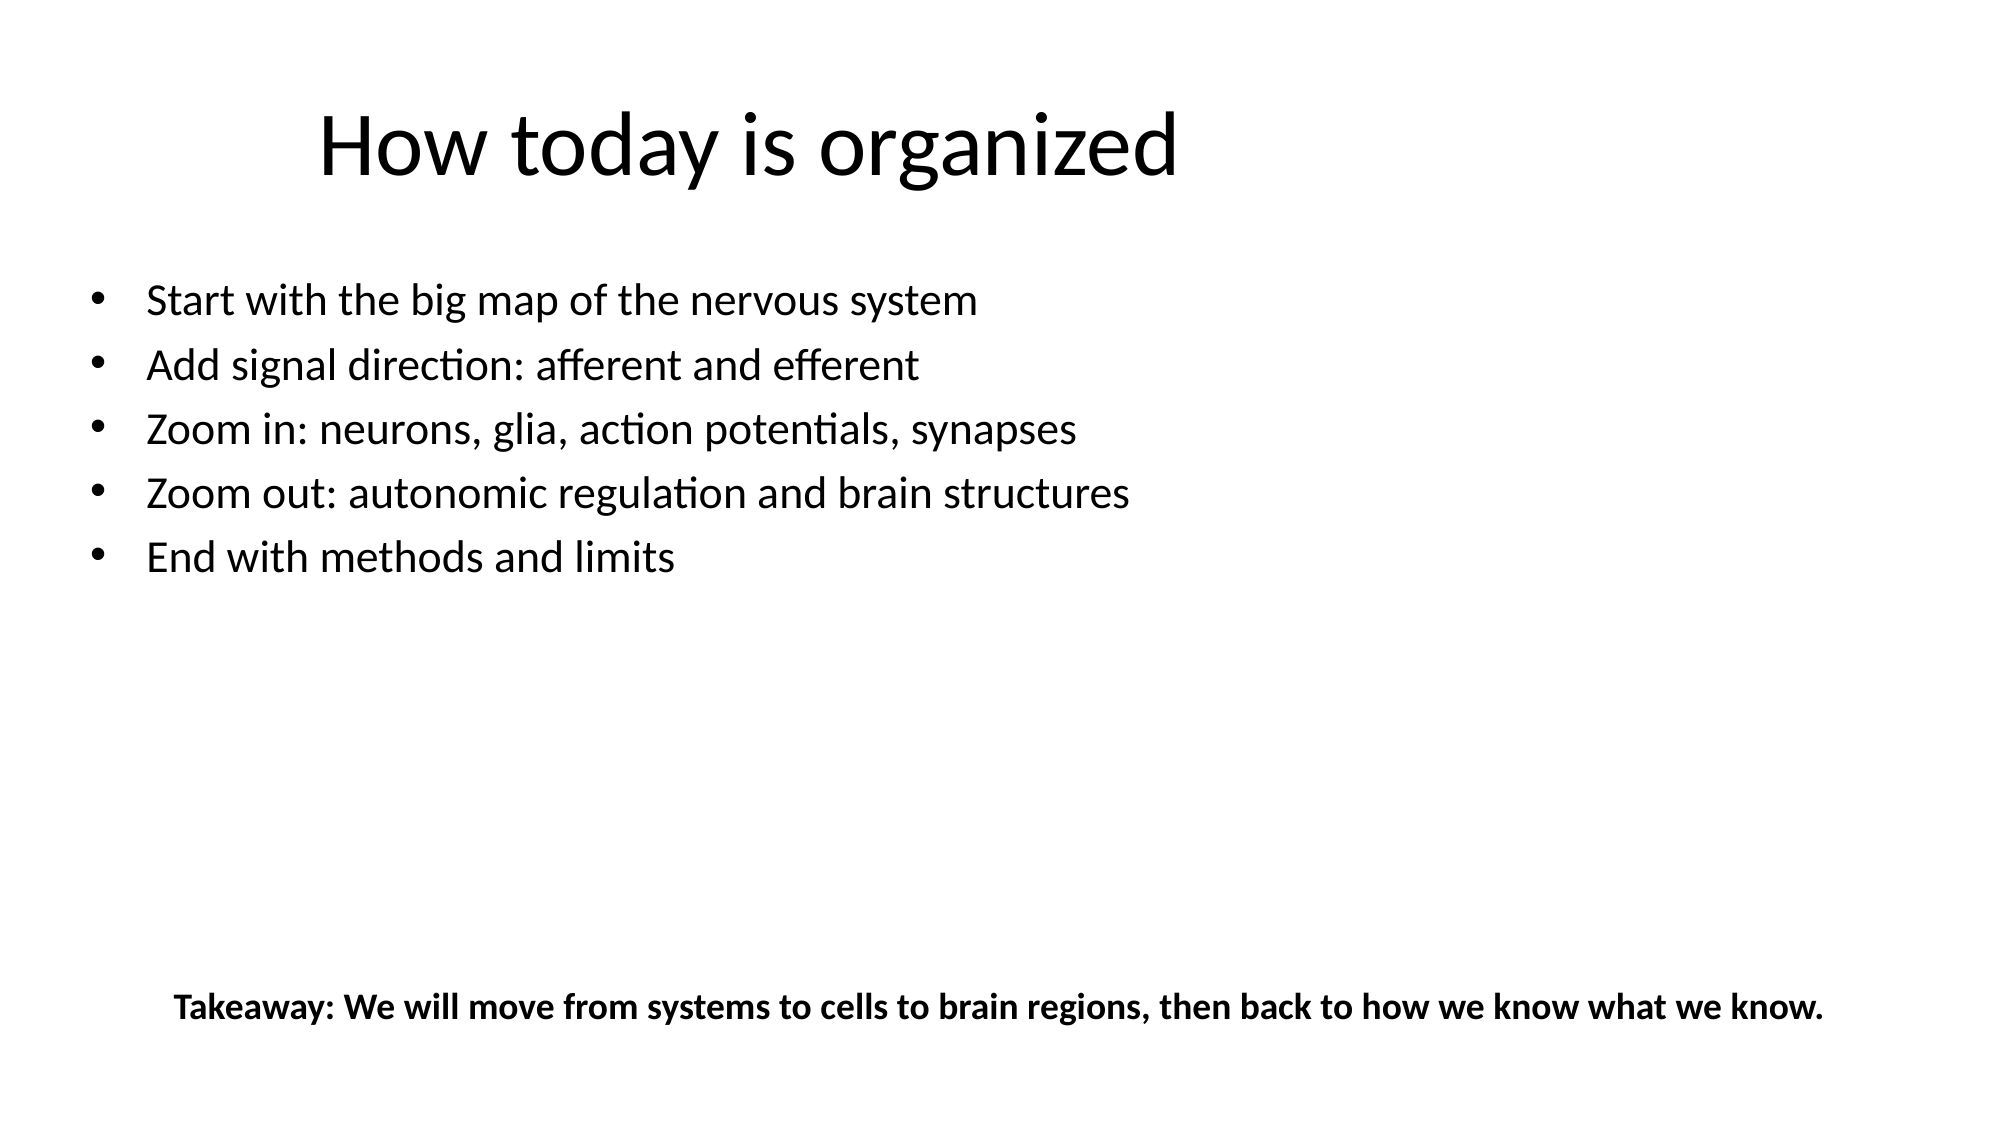

# How today is organized
Start with the big map of the nervous system
Add signal direction: afferent and efferent
Zoom in: neurons, glia, action potentials, synapses
Zoom out: autonomic regulation and brain structures
End with methods and limits
Takeaway: We will move from systems to cells to brain regions, then back to how we know what we know.